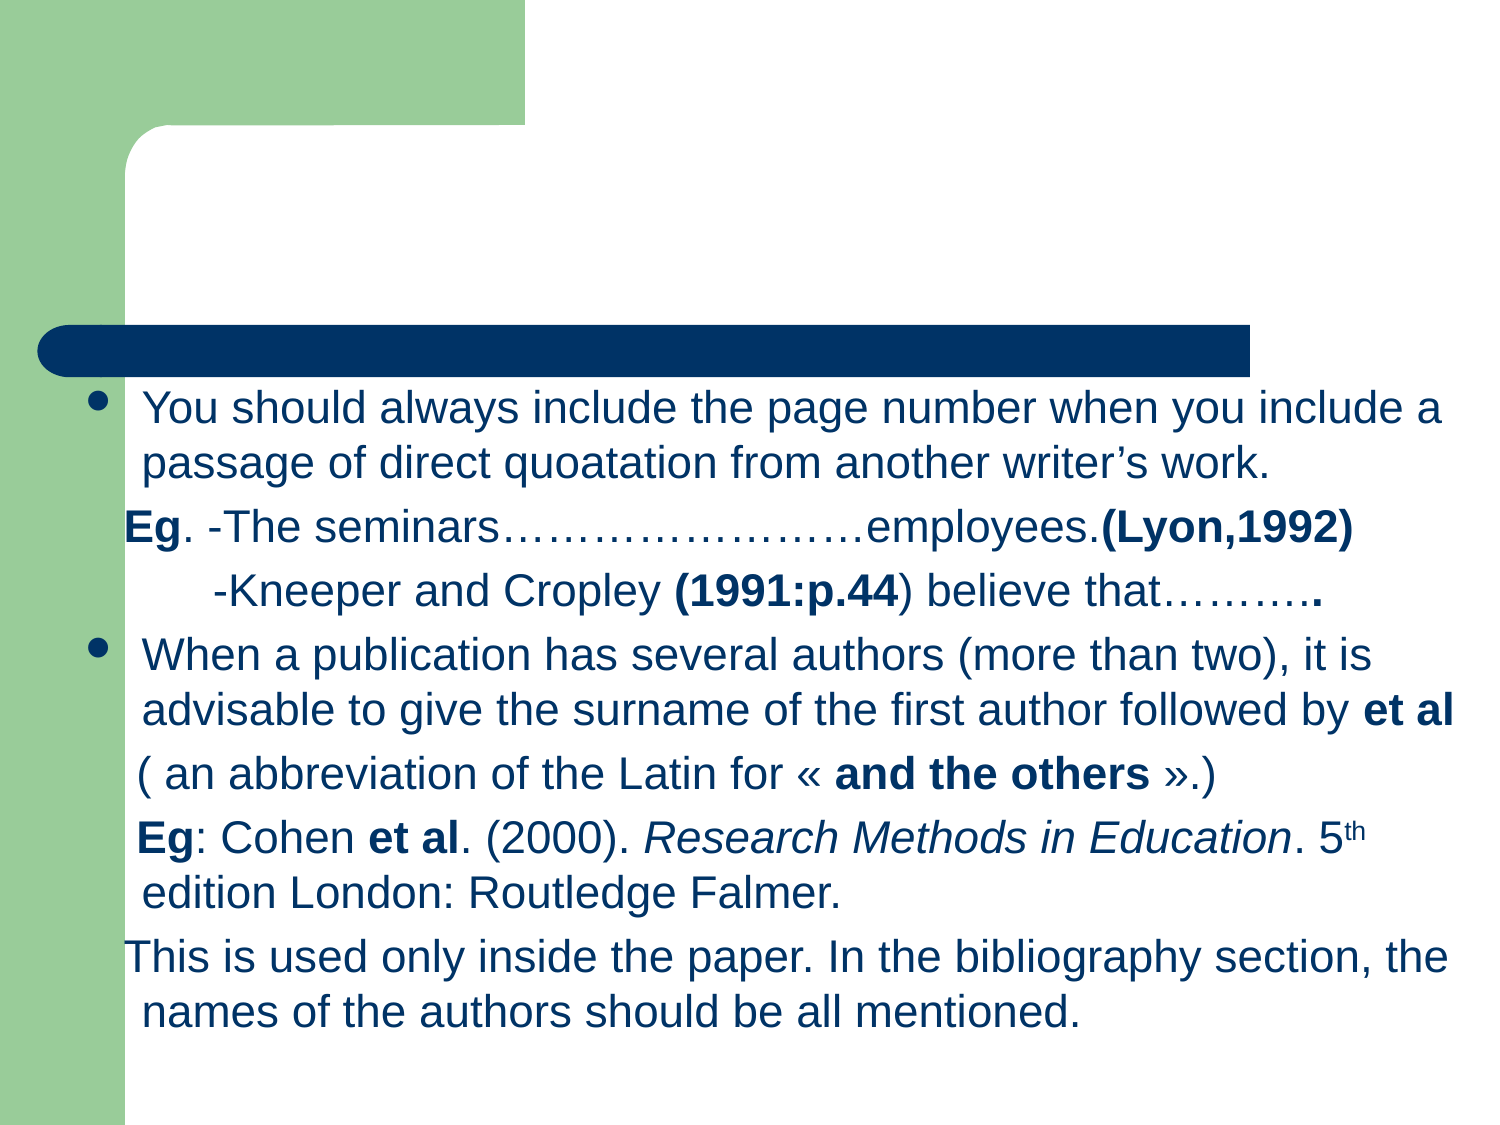

#
You should always include the page number when you include a passage of direct quoatation from another writer’s work.
   Eg. -The seminars……………………employees.(Lyon,1992)
          -Kneeper and Cropley (1991:p.44) believe that………..
When a publication has several authors (more than two), it is advisable to give the surname of the first author followed by et al
    ( an abbreviation of the Latin for « and the others ».)
    Eg: Cohen et al. (2000). Research Methods in Education. 5th edition London: Routledge Falmer.
   This is used only inside the paper. In the bibliography section, the names of the authors should be all mentioned.